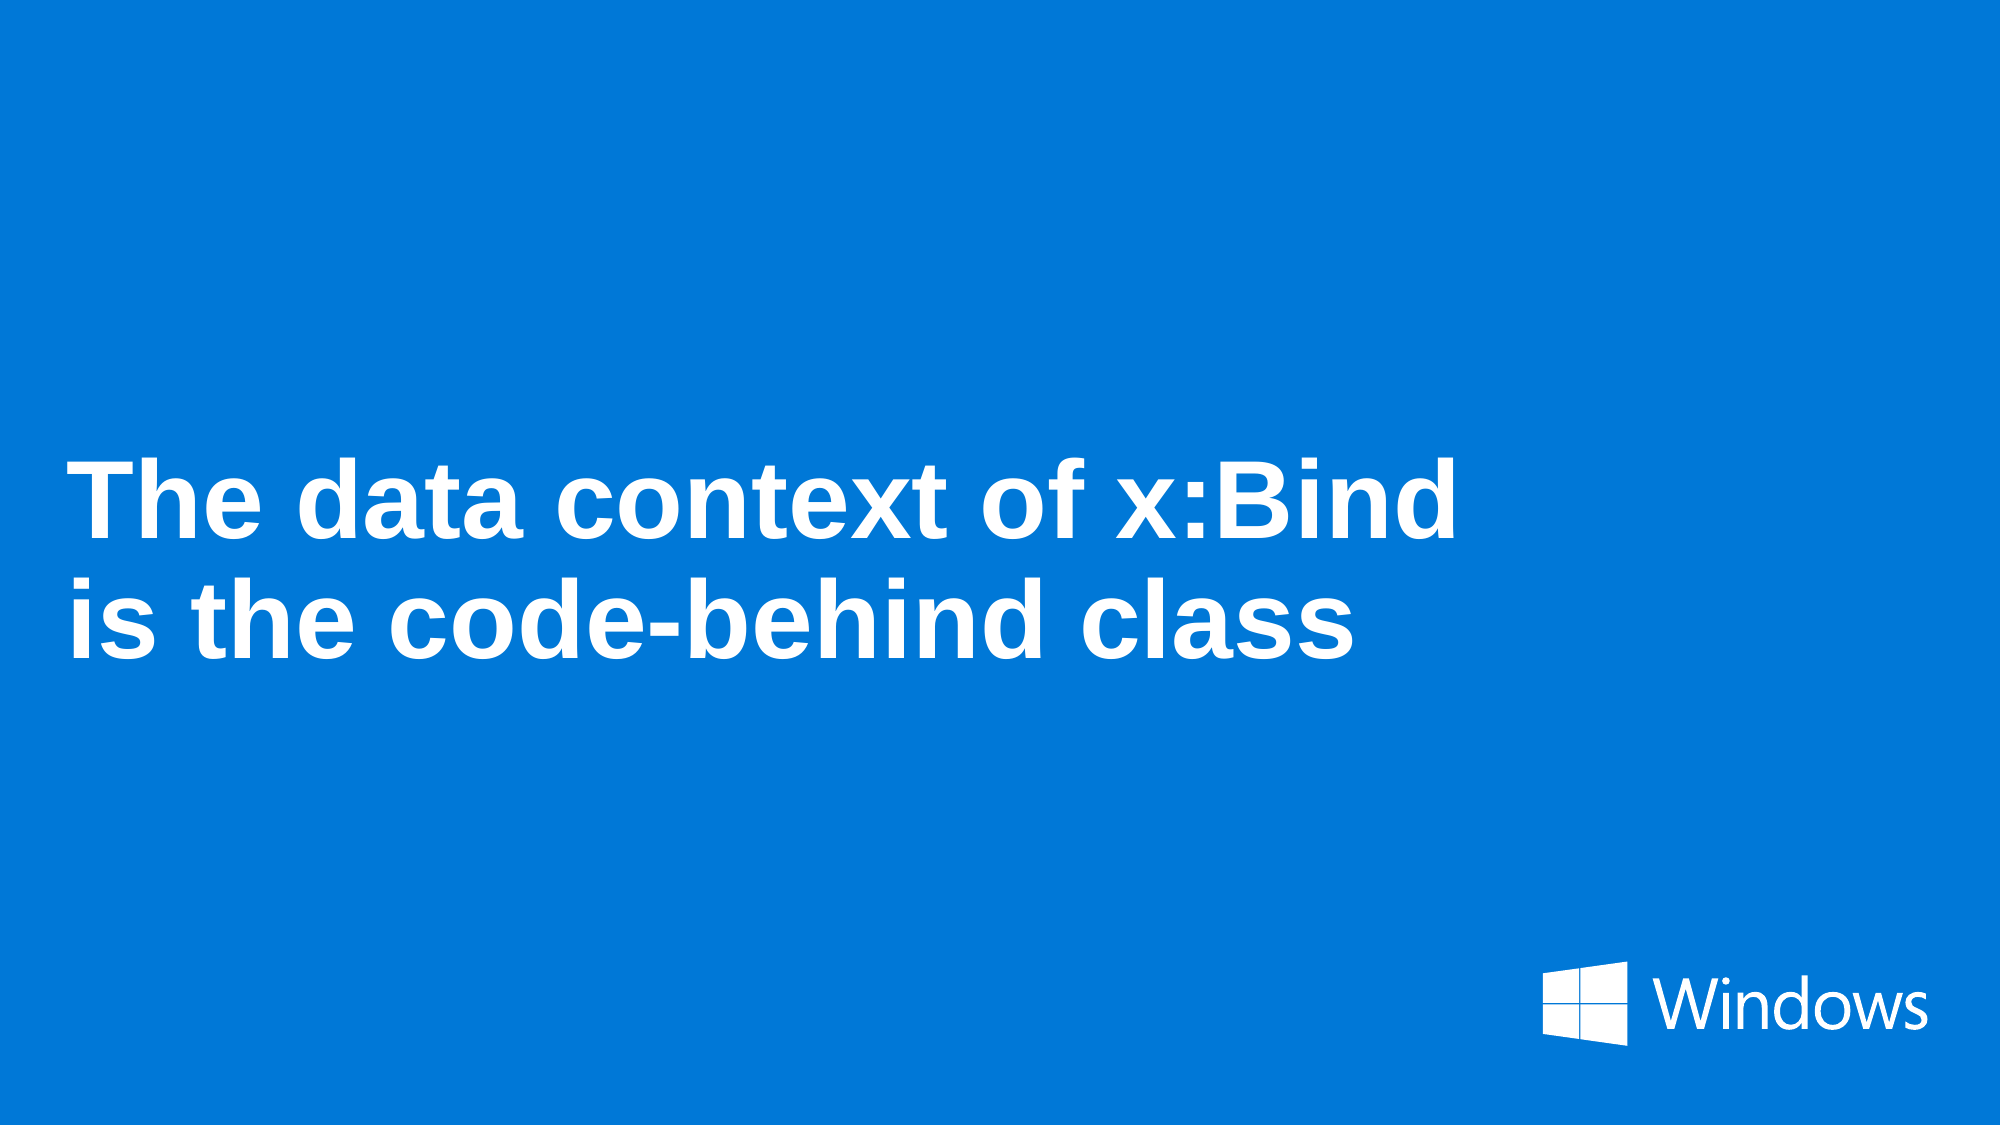

# The data context of x:Bind is the code-behind class